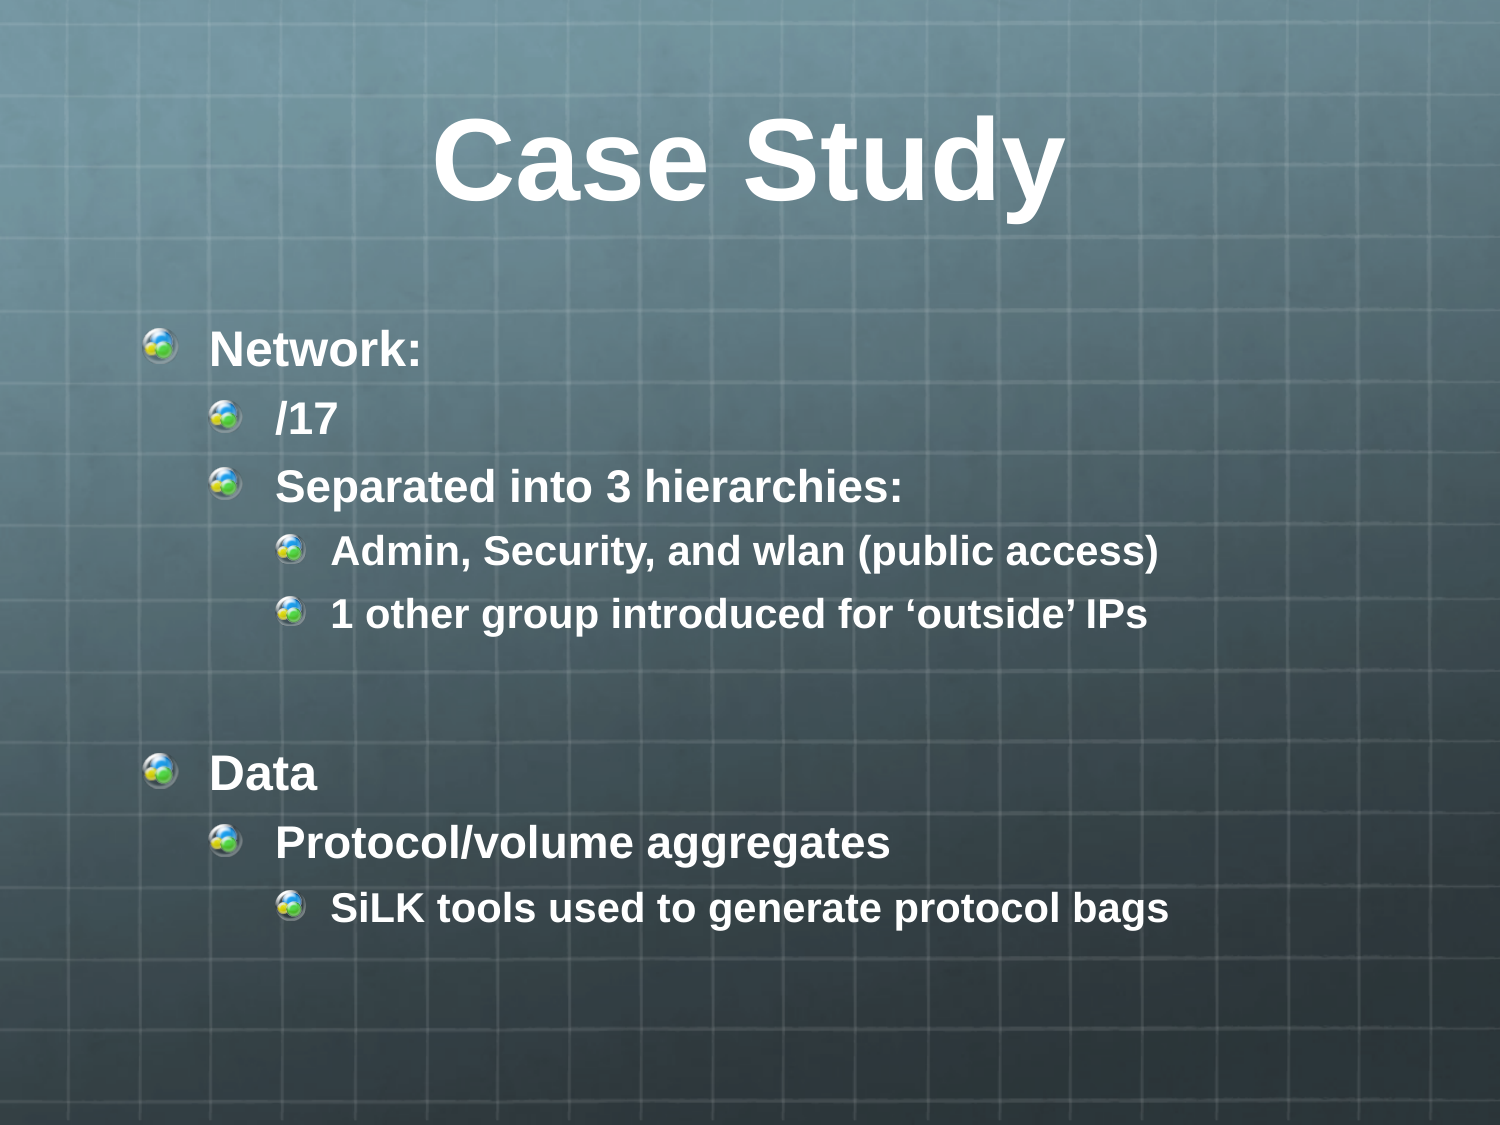

# Case Study
Network:
/17
Separated into 3 hierarchies:
Admin, Security, and wlan (public access)
1 other group introduced for ‘outside’ IPs

Data
Protocol/volume aggregates
SiLK tools used to generate protocol bags